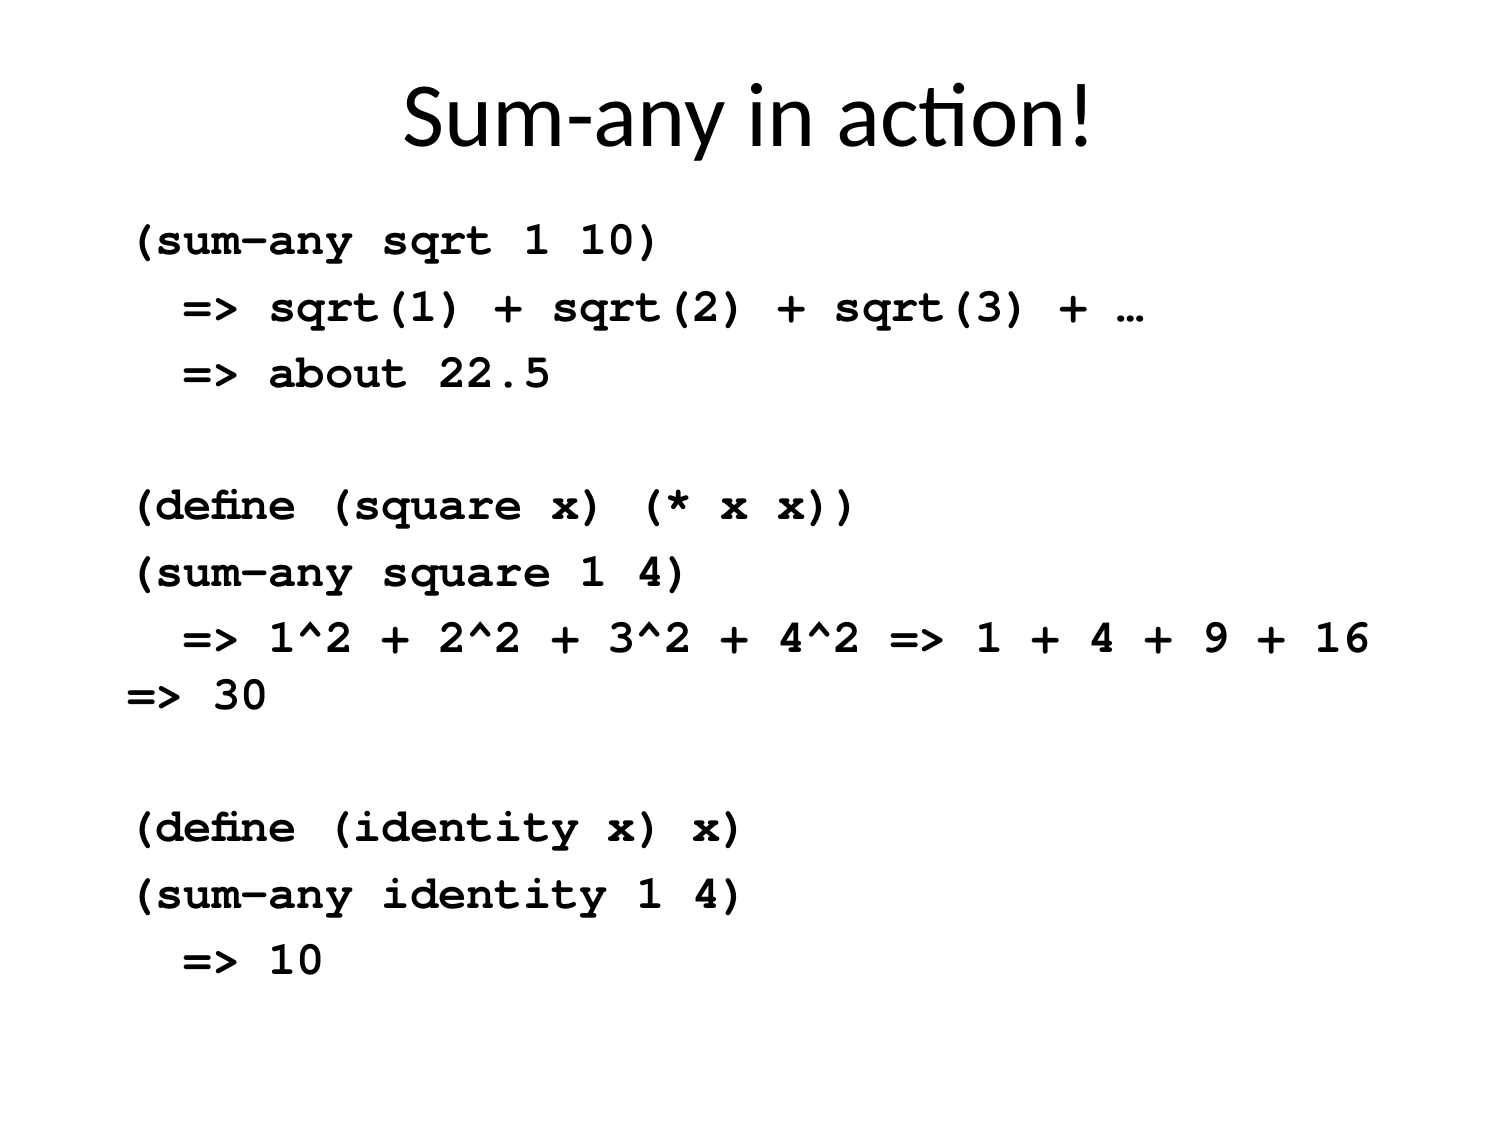

# Sum-any in action!
(sum-any sqrt 1 10)
  => sqrt(1) + sqrt(2) + sqrt(3) + …
  => about 22.5

(define (square x) (* x x))
(sum-any square 1 4)
  => 1^2 + 2^2 + 3^2 + 4^2 => 1 + 4 + 9 + 16 => 30

(define (identity x) x)
(sum-any identity 1 4)
  => 10